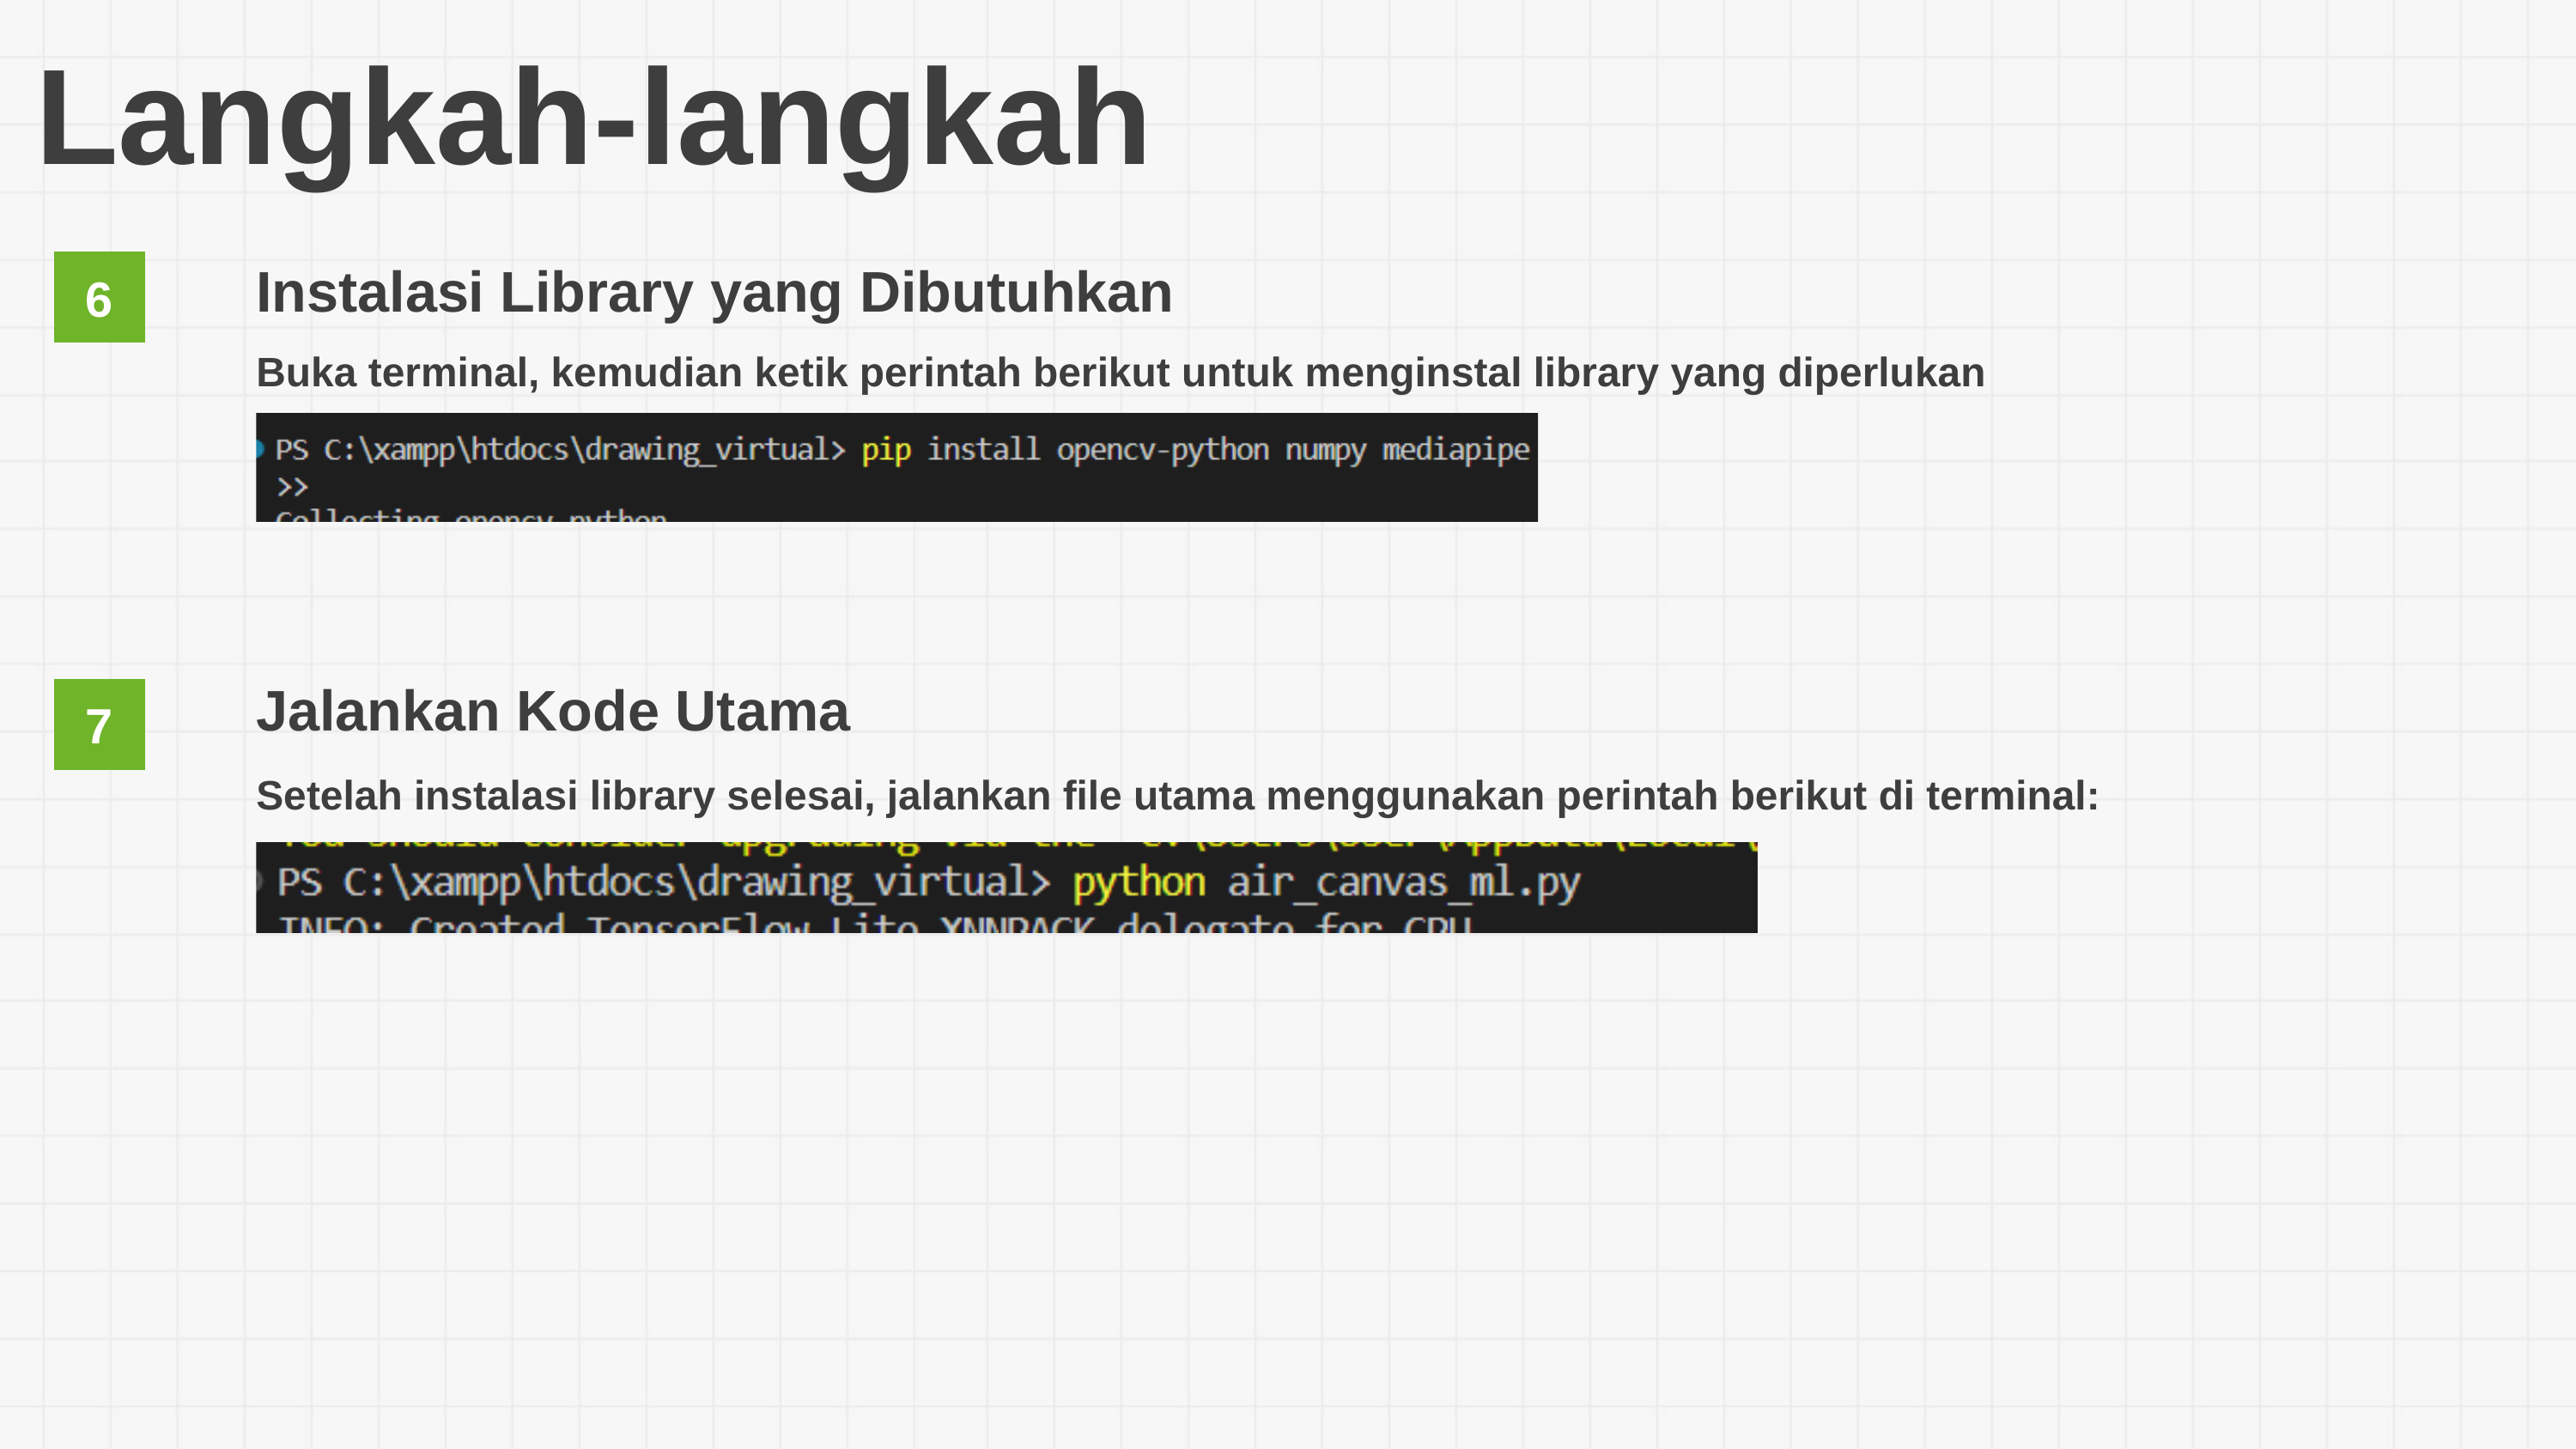

Langkah-langkah
Instalasi Library yang Dibutuhkan

6
Buka terminal, kemudian ketik perintah berikut untuk menginstal library yang diperlukan

Jalankan Kode Utama

7
Setelah instalasi library selesai, jalankan file utama menggunakan perintah berikut di terminal: